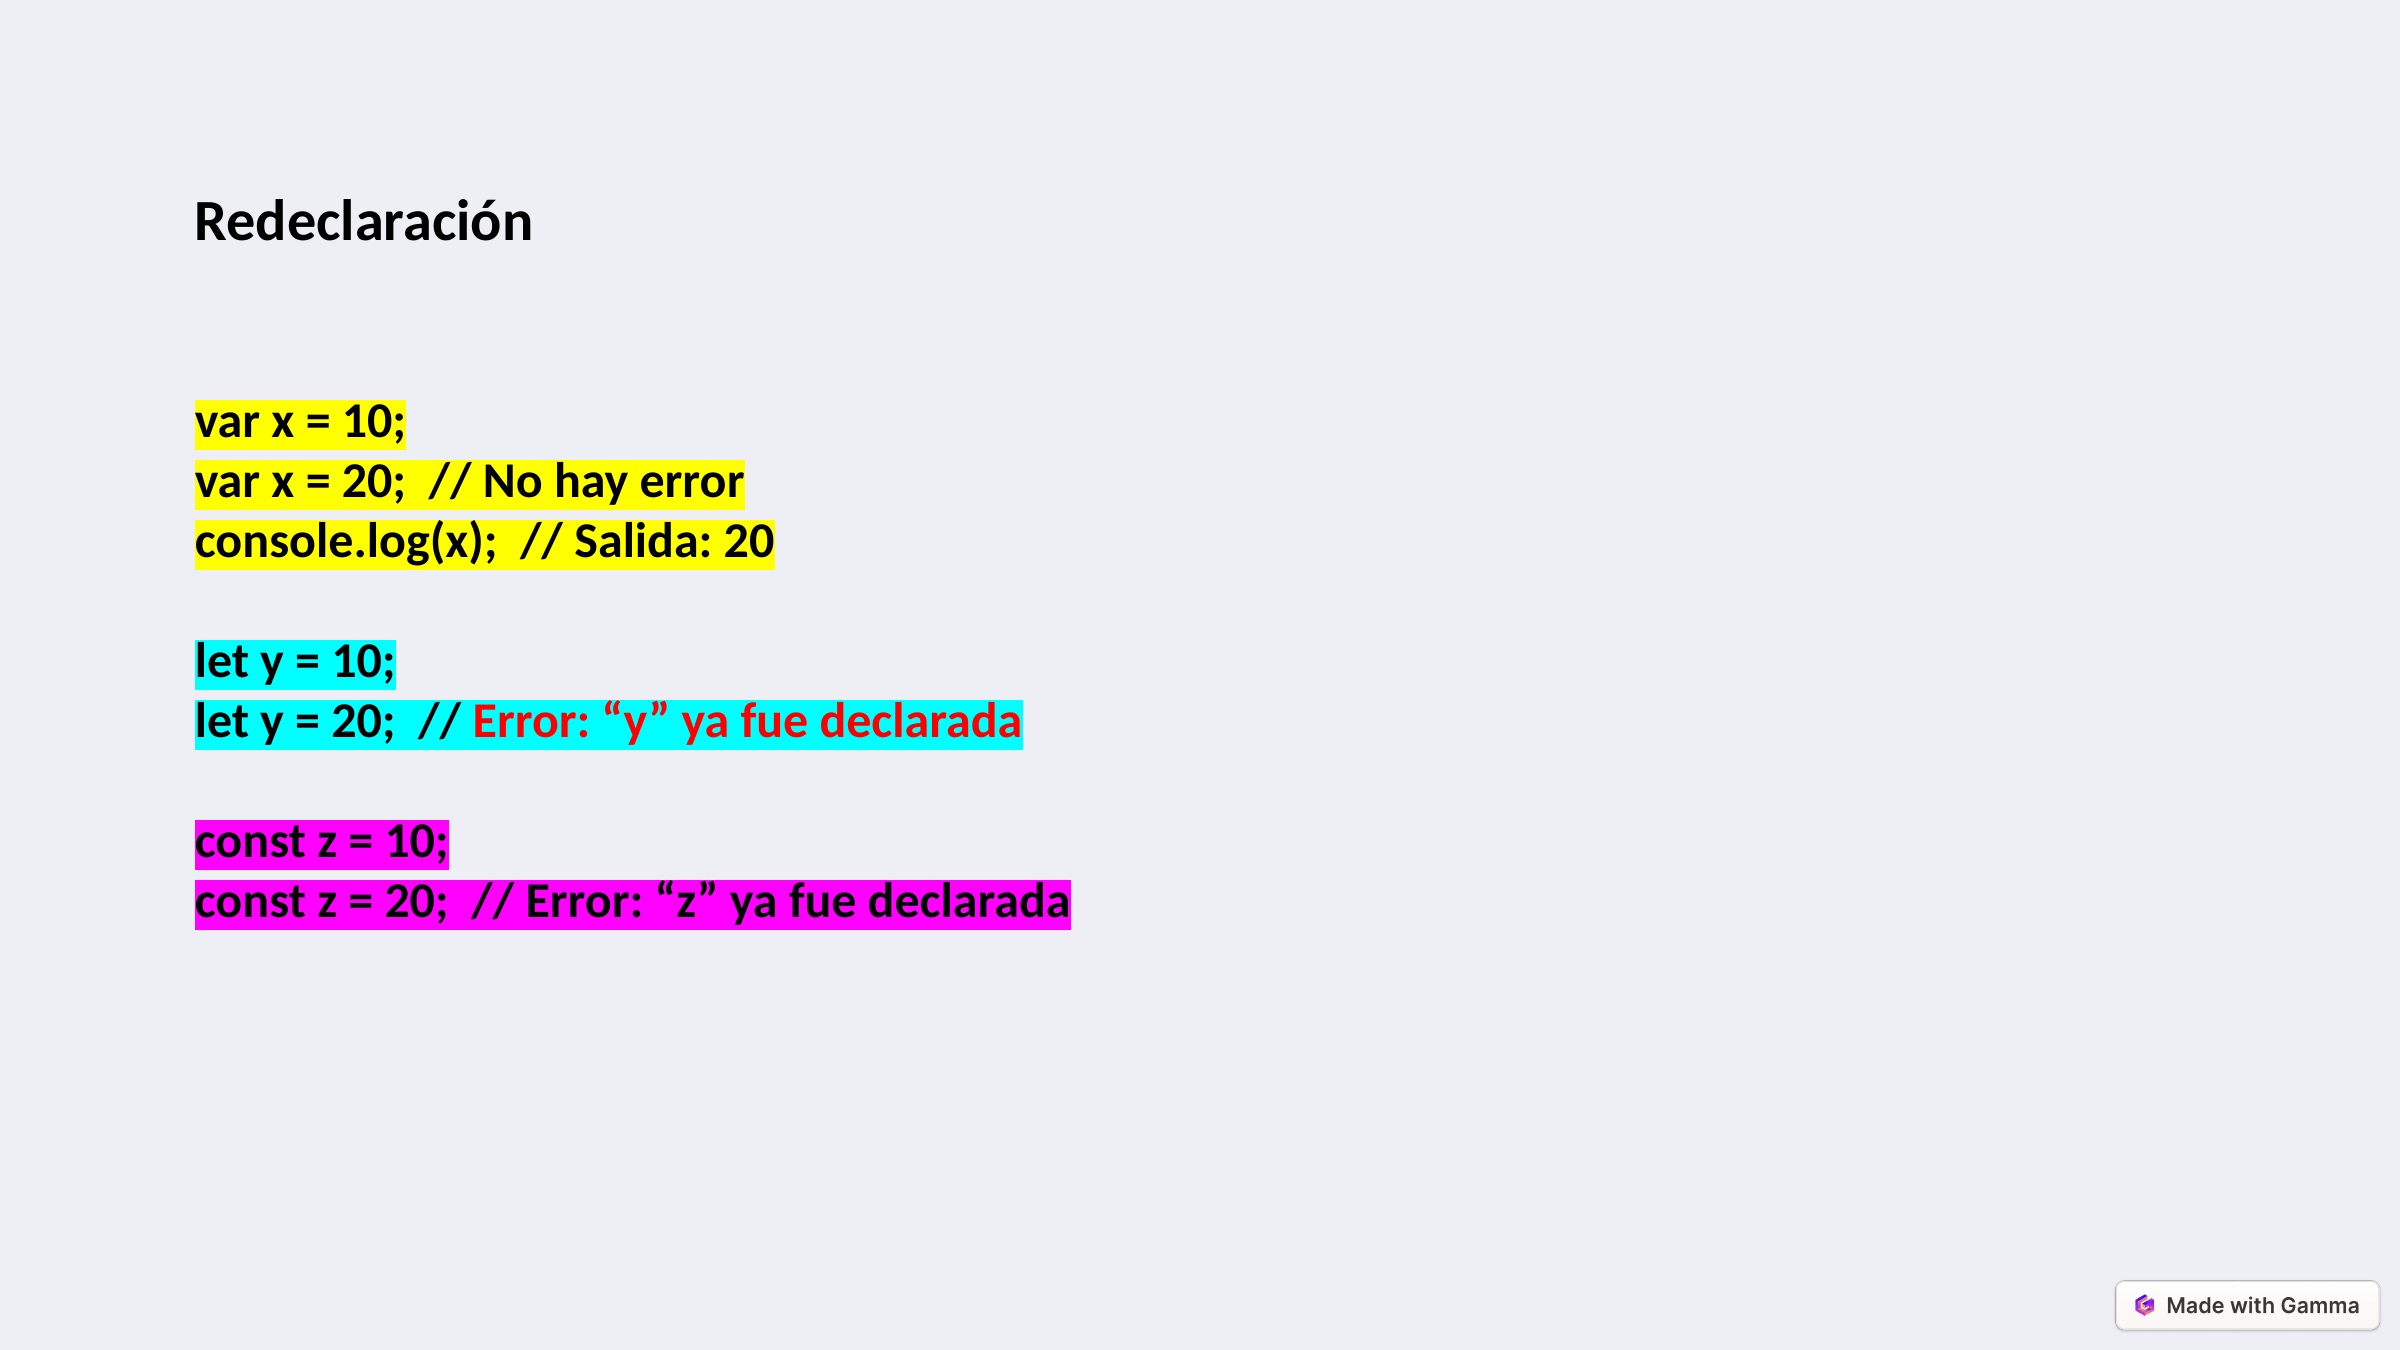

Redeclaración
var x = 10;
var x = 20;  // No hay error
console.log(x);  // Salida: 20

let y = 10;
let y = 20;  // Error: “y” ya fue declarada

const z = 10;
const z = 20;  // Error: “z” ya fue declarada